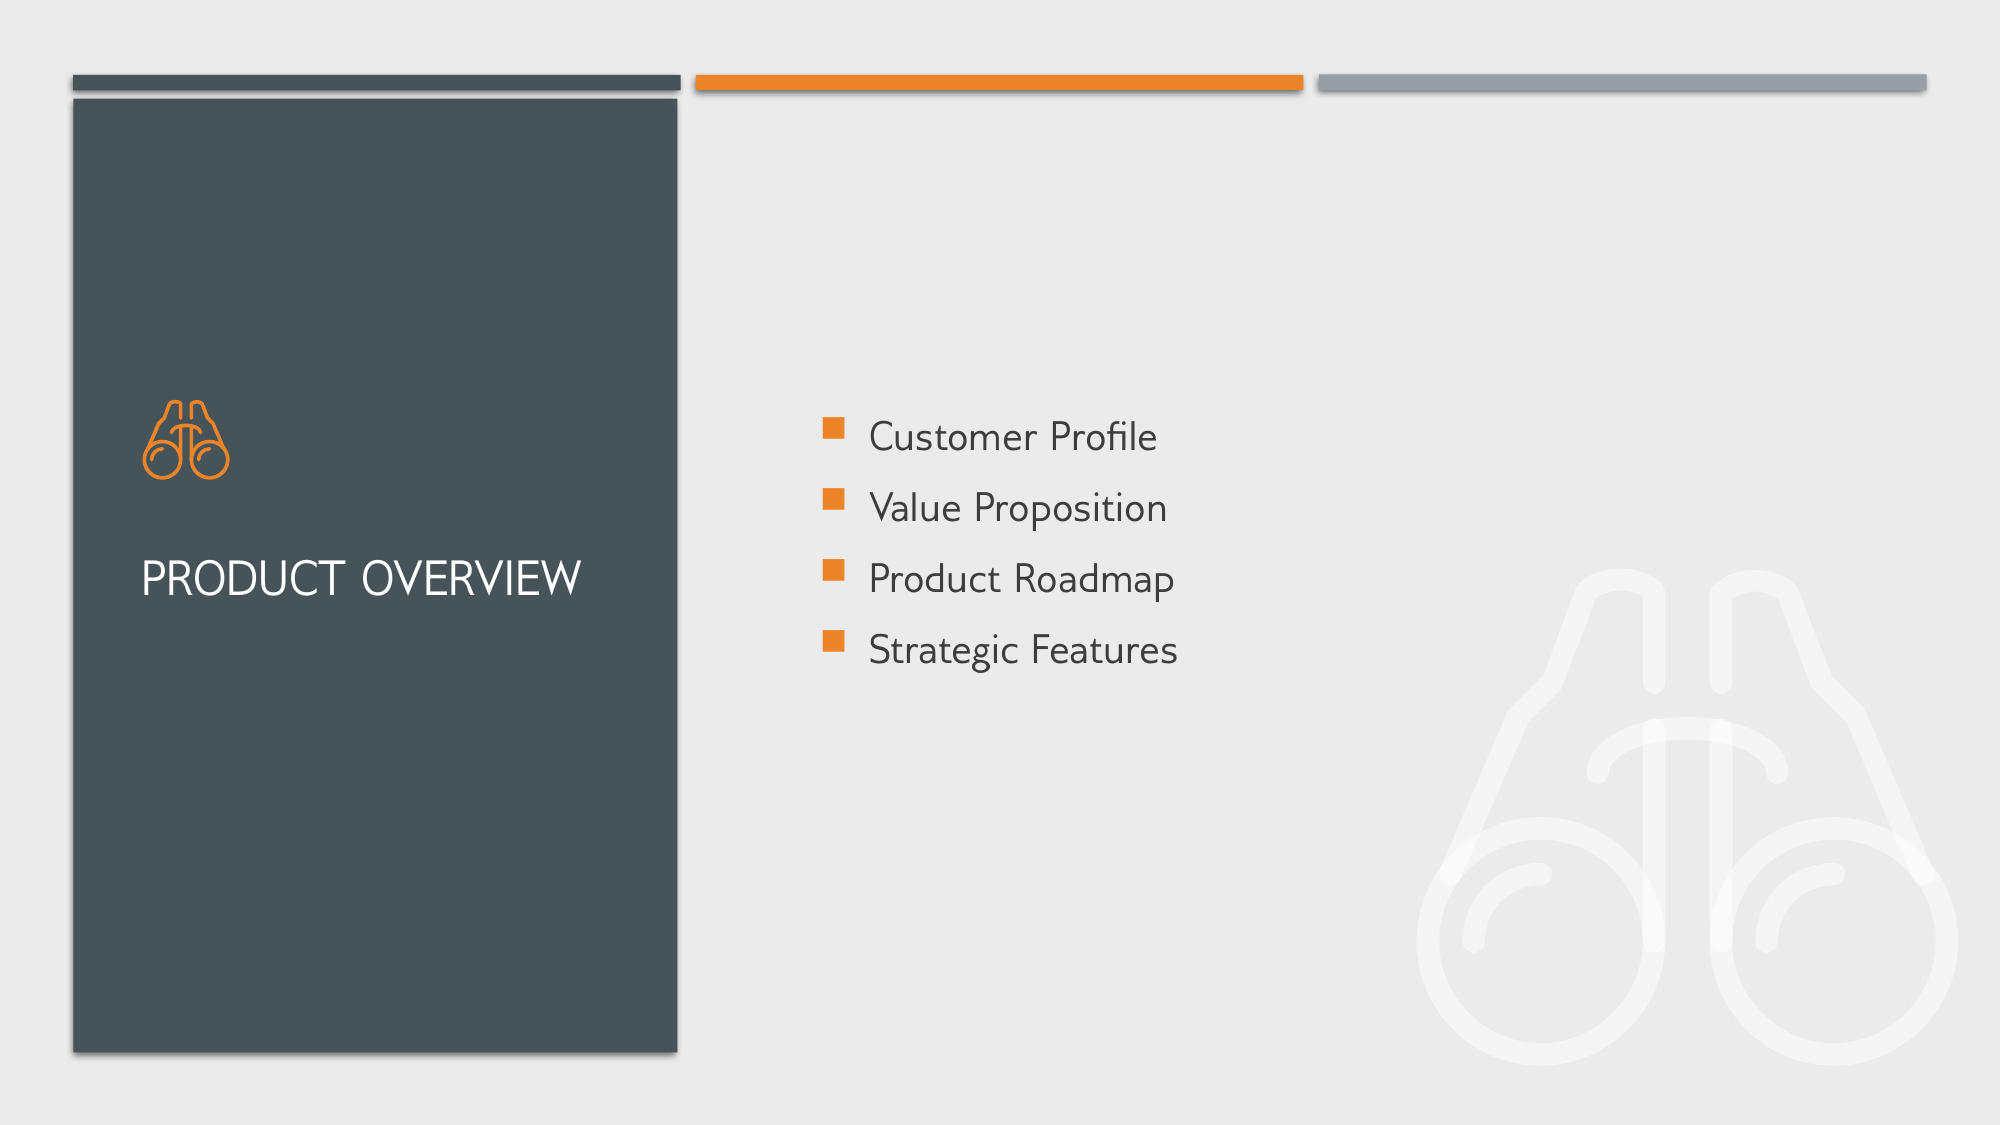

Customer Profile
Value Proposition
Product Roadmap
Strategic Features

# Product Overview